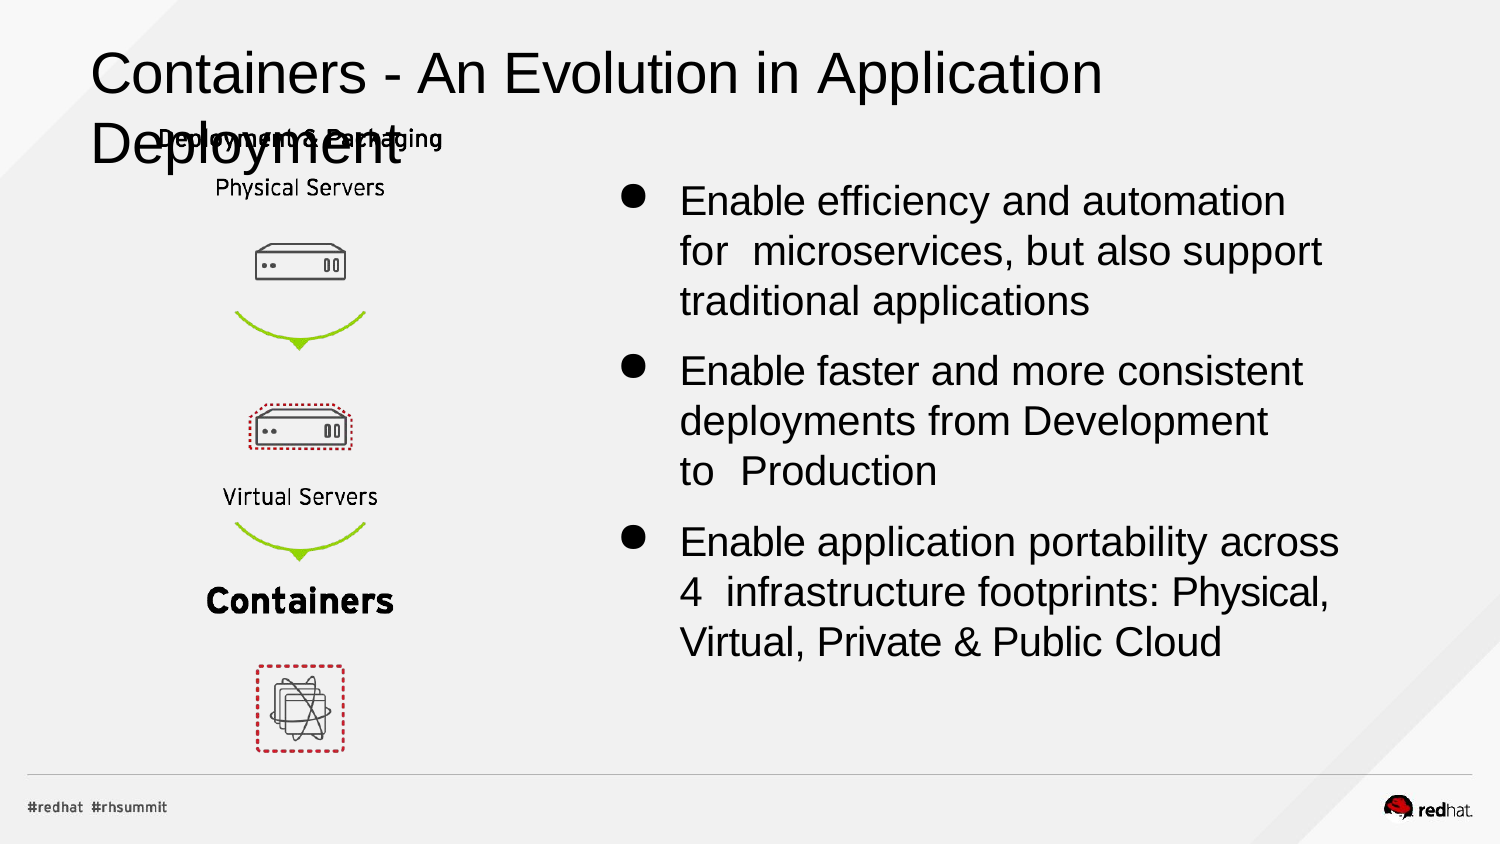

# Containers - An Evolution in Application Deployment

Enable efficiency and automation for  microservices, but also support  traditional applications
Enable faster and more consistent  deployments from Development to  Production
Enable application portability across 4  infrastructure footprints: Physical,  Virtual, Private & Public Cloud